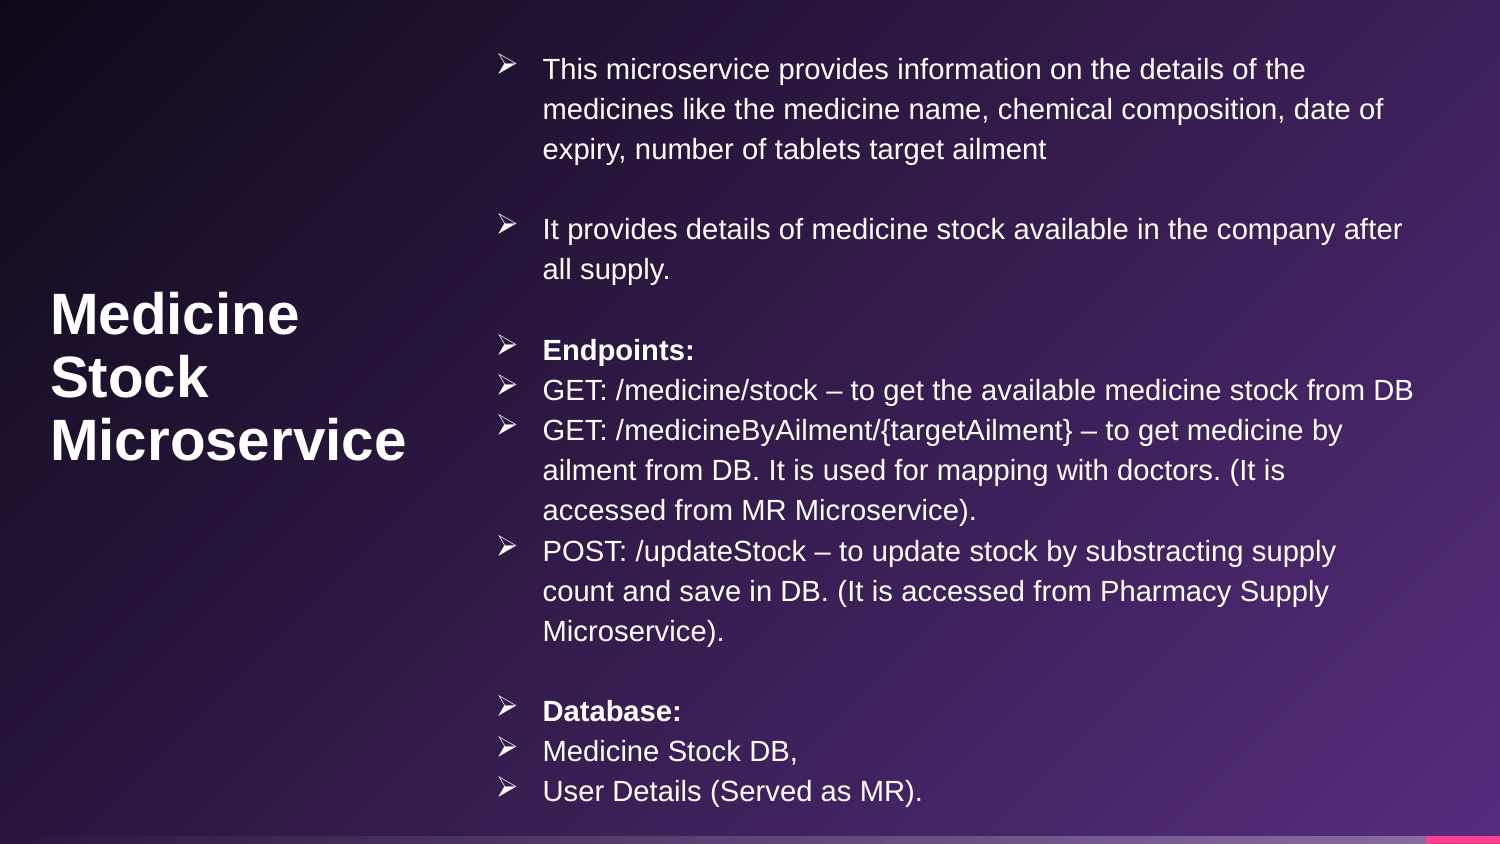

This microservice provides information on the details of the medicines like the medicine name, chemical composition, date of expiry, number of tablets target ailment

It provides details of medicine stock available in the company after all supply.

Endpoints:
GET: /medicine/stock – to get the available medicine stock from DB
GET: /medicineByAilment/{targetAilment} – to get medicine by ailment from DB. It is used for mapping with doctors. (It is accessed from MR Microservice).
POST: /updateStock – to update stock by substracting supply count and save in DB. (It is accessed from Pharmacy Supply Microservice).

Database:
Medicine Stock DB,
User Details (Served as MR).

# Medicine Stock Microservice